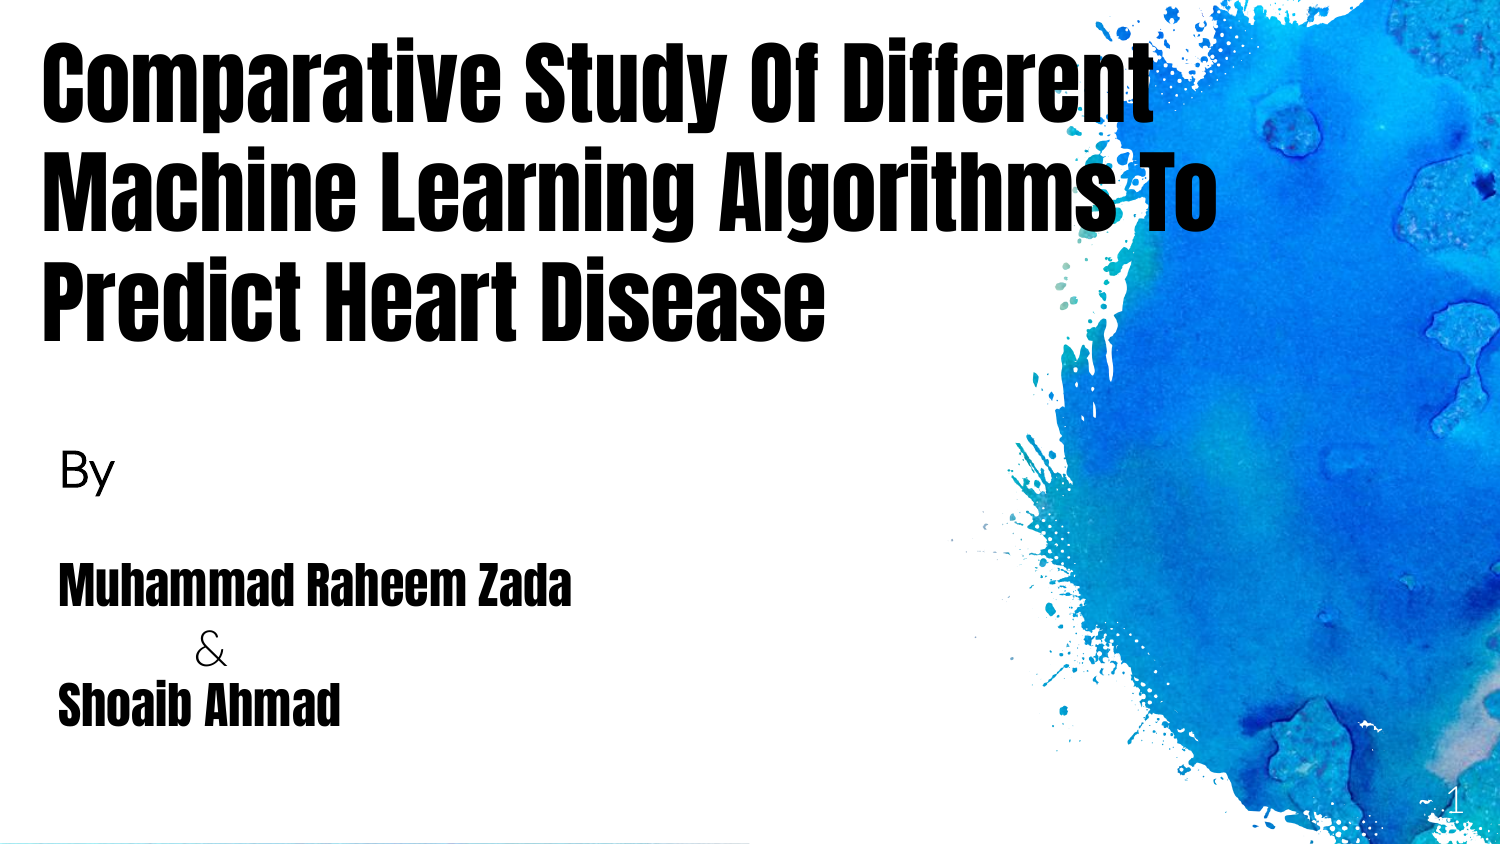

# Comparative Study Of Different Machine Learning Algorithms To Predict Heart Disease
By

Muhammad Raheem Zada
          &
Shoaib Ahmad

1